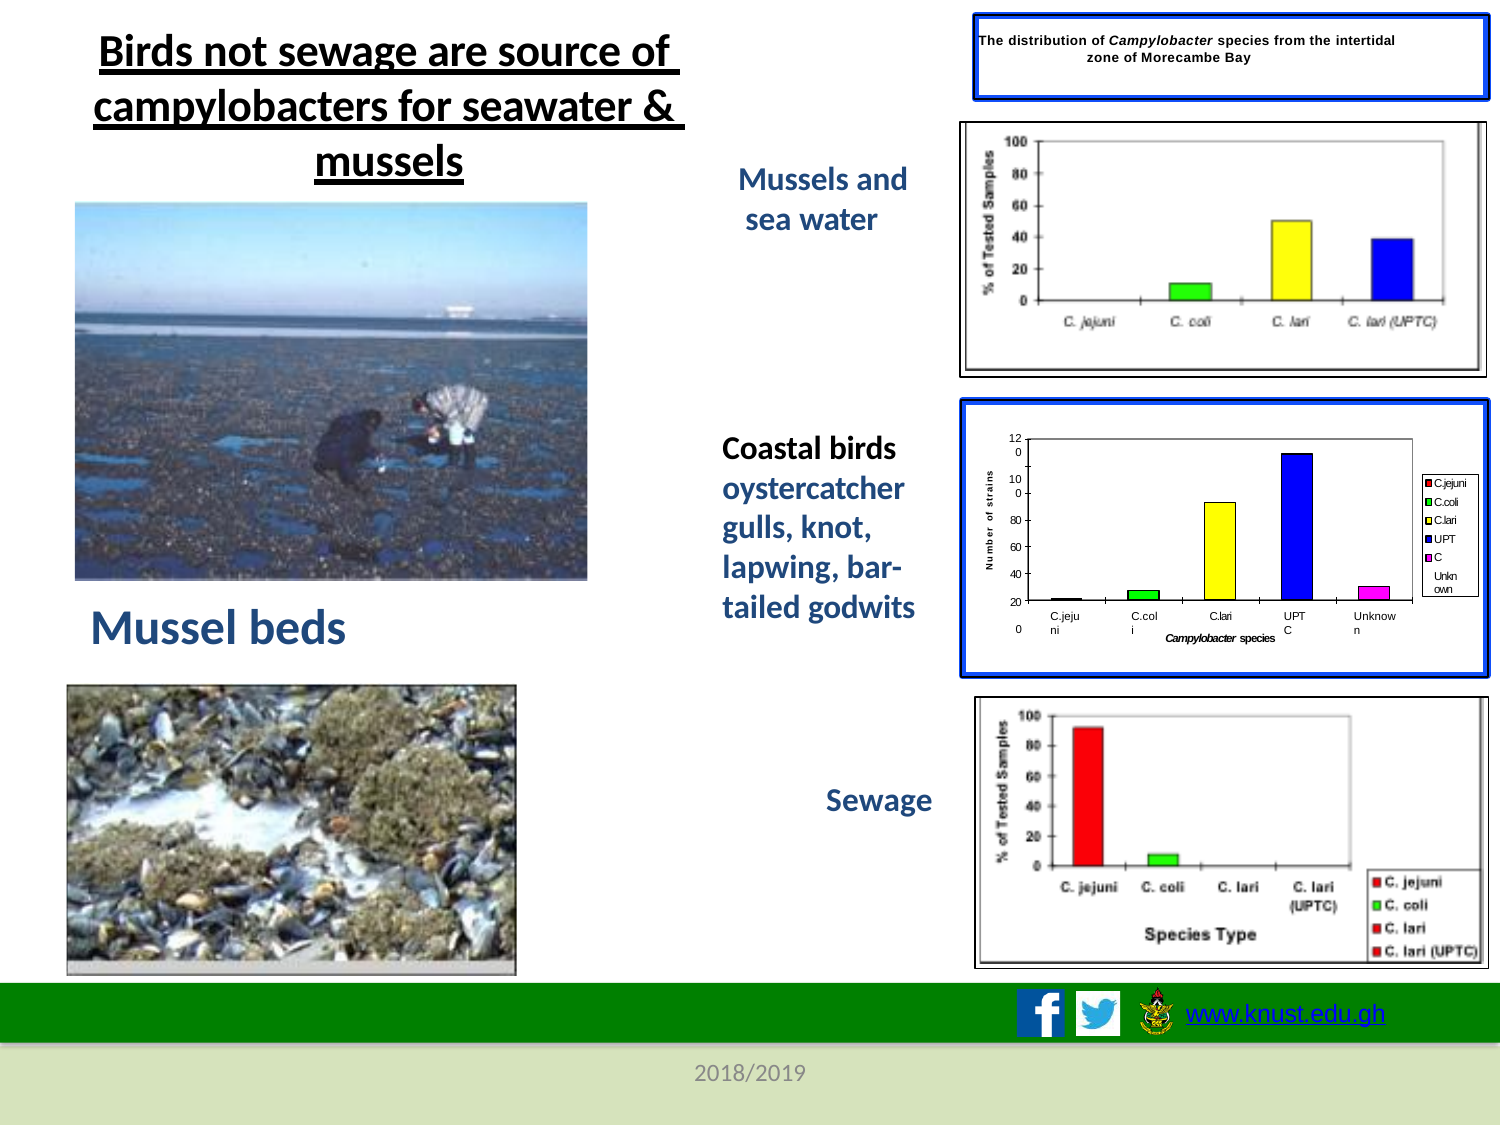

# Birds not sewage are source of  campylobacters for seawater &  mussels
The distribution of Campylobacter species from the intertidal  zone of Morecambe Bay

Mussels and  sea water

Coastal birds  oystercatcher  gulls, knot,  lapwing, bar-  tailed godwits
120

100

80

60

40

20

0

Number of strains
C.jejuni
C.coli  C.lari  UPTC
Unknown

Mussel beds

C.lari
Campylobacter species

C.jejuni
C.coli
UPTC
Unknown

Sewage

www.knust.edu.gh
2018/2019